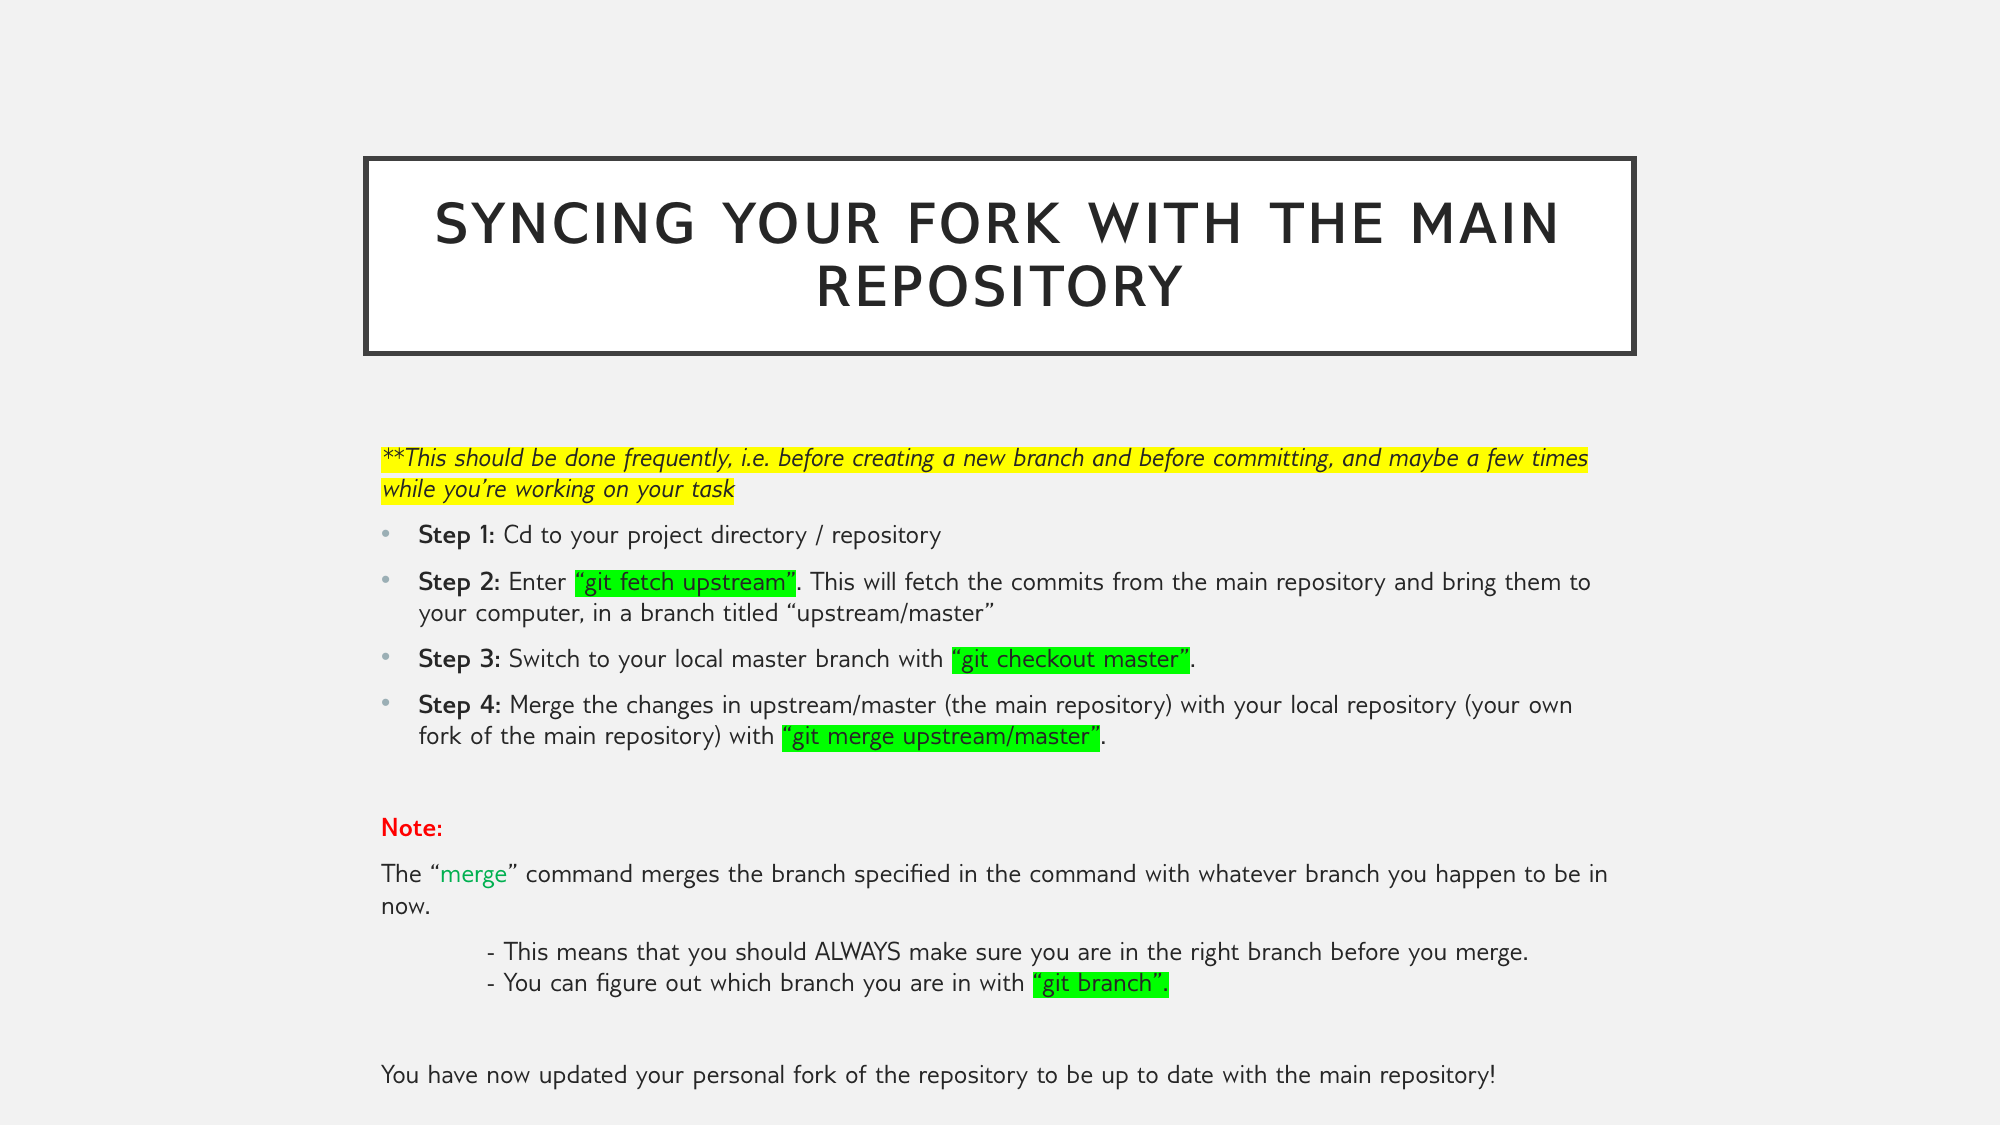

# Syncing your Fork with the Main Repository
**This should be done frequently, i.e. before creating a new branch and before committing, and maybe a few times while you’re working on your task
Step 1: Cd to your project directory / repository
Step 2: Enter “git fetch upstream”. This will fetch the commits from the main repository and bring them to your computer, in a branch titled “upstream/master”
Step 3: Switch to your local master branch with “git checkout master”.
Step 4: Merge the changes in upstream/master (the main repository) with your local repository (your own fork of the main repository) with “git merge upstream/master”.

Note:
The “merge” command merges the branch specified in the command with whatever branch you happen to be in now.
	- This means that you should ALWAYS make sure you are in the right branch before you merge. 	- You can figure out which branch you are in with “git branch”.

You have now updated your personal fork of the repository to be up to date with the main repository!